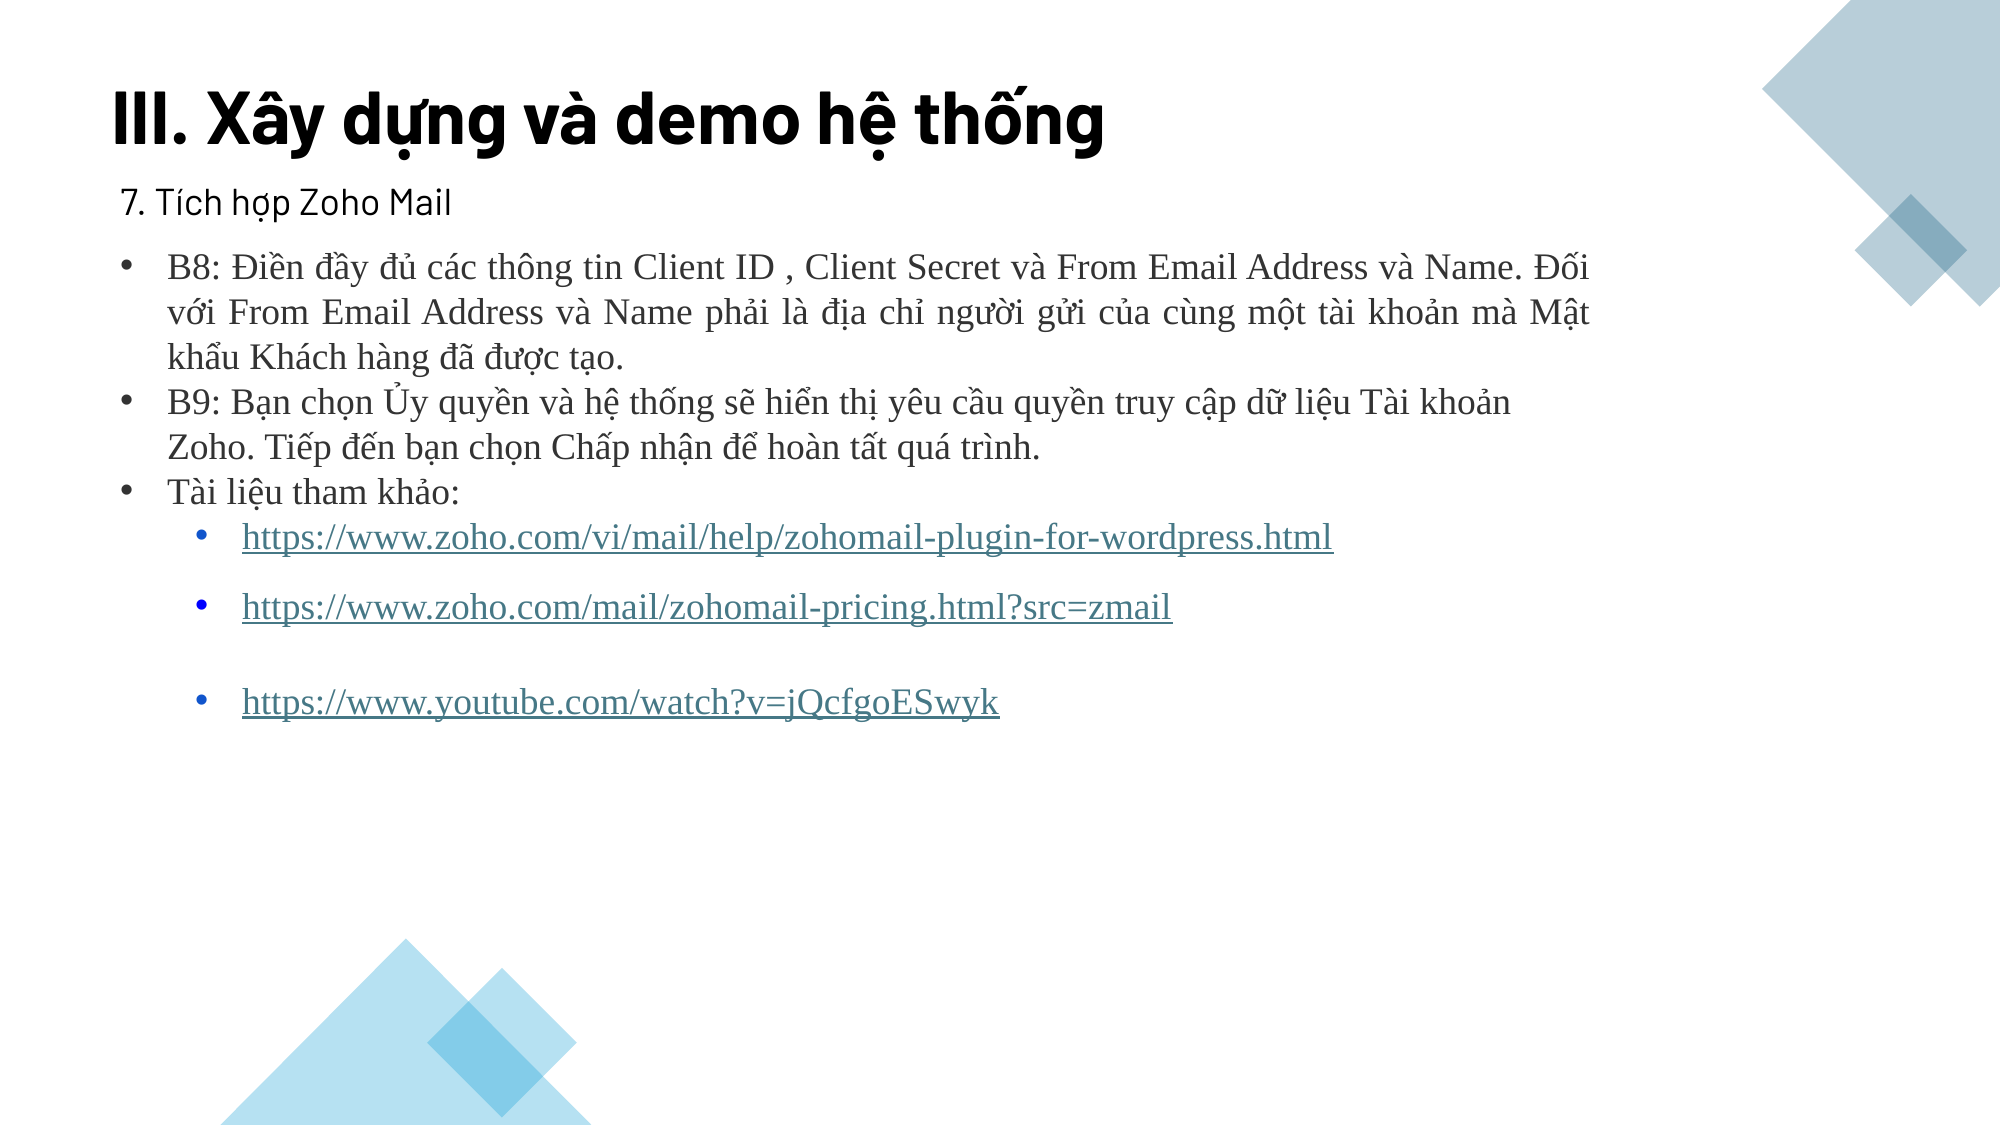

III. Xây dựng và demo hệ thống
7. Tích hợp Zoho Mail
B8: Điền đầy đủ các thông tin Client ID , Client Secret và From Email Address và Name. Đối với From Email Address và Name phải là địa chỉ người gửi của cùng một tài khoản mà Mật khẩu Khách hàng đã được tạo.
B9: Bạn chọn Ủy quyền và hệ thống sẽ hiển thị yêu cầu quyền truy cập dữ liệu Tài khoản Zoho. Tiếp đến bạn chọn Chấp nhận để hoàn tất quá trình.
Tài liệu tham khảo:
https://www.zoho.com/vi/mail/help/zohomail-plugin-for-wordpress.html
https://www.zoho.com/mail/zohomail-pricing.html?src=zmail
https://www.youtube.com/watch?v=jQcfgoESwyk